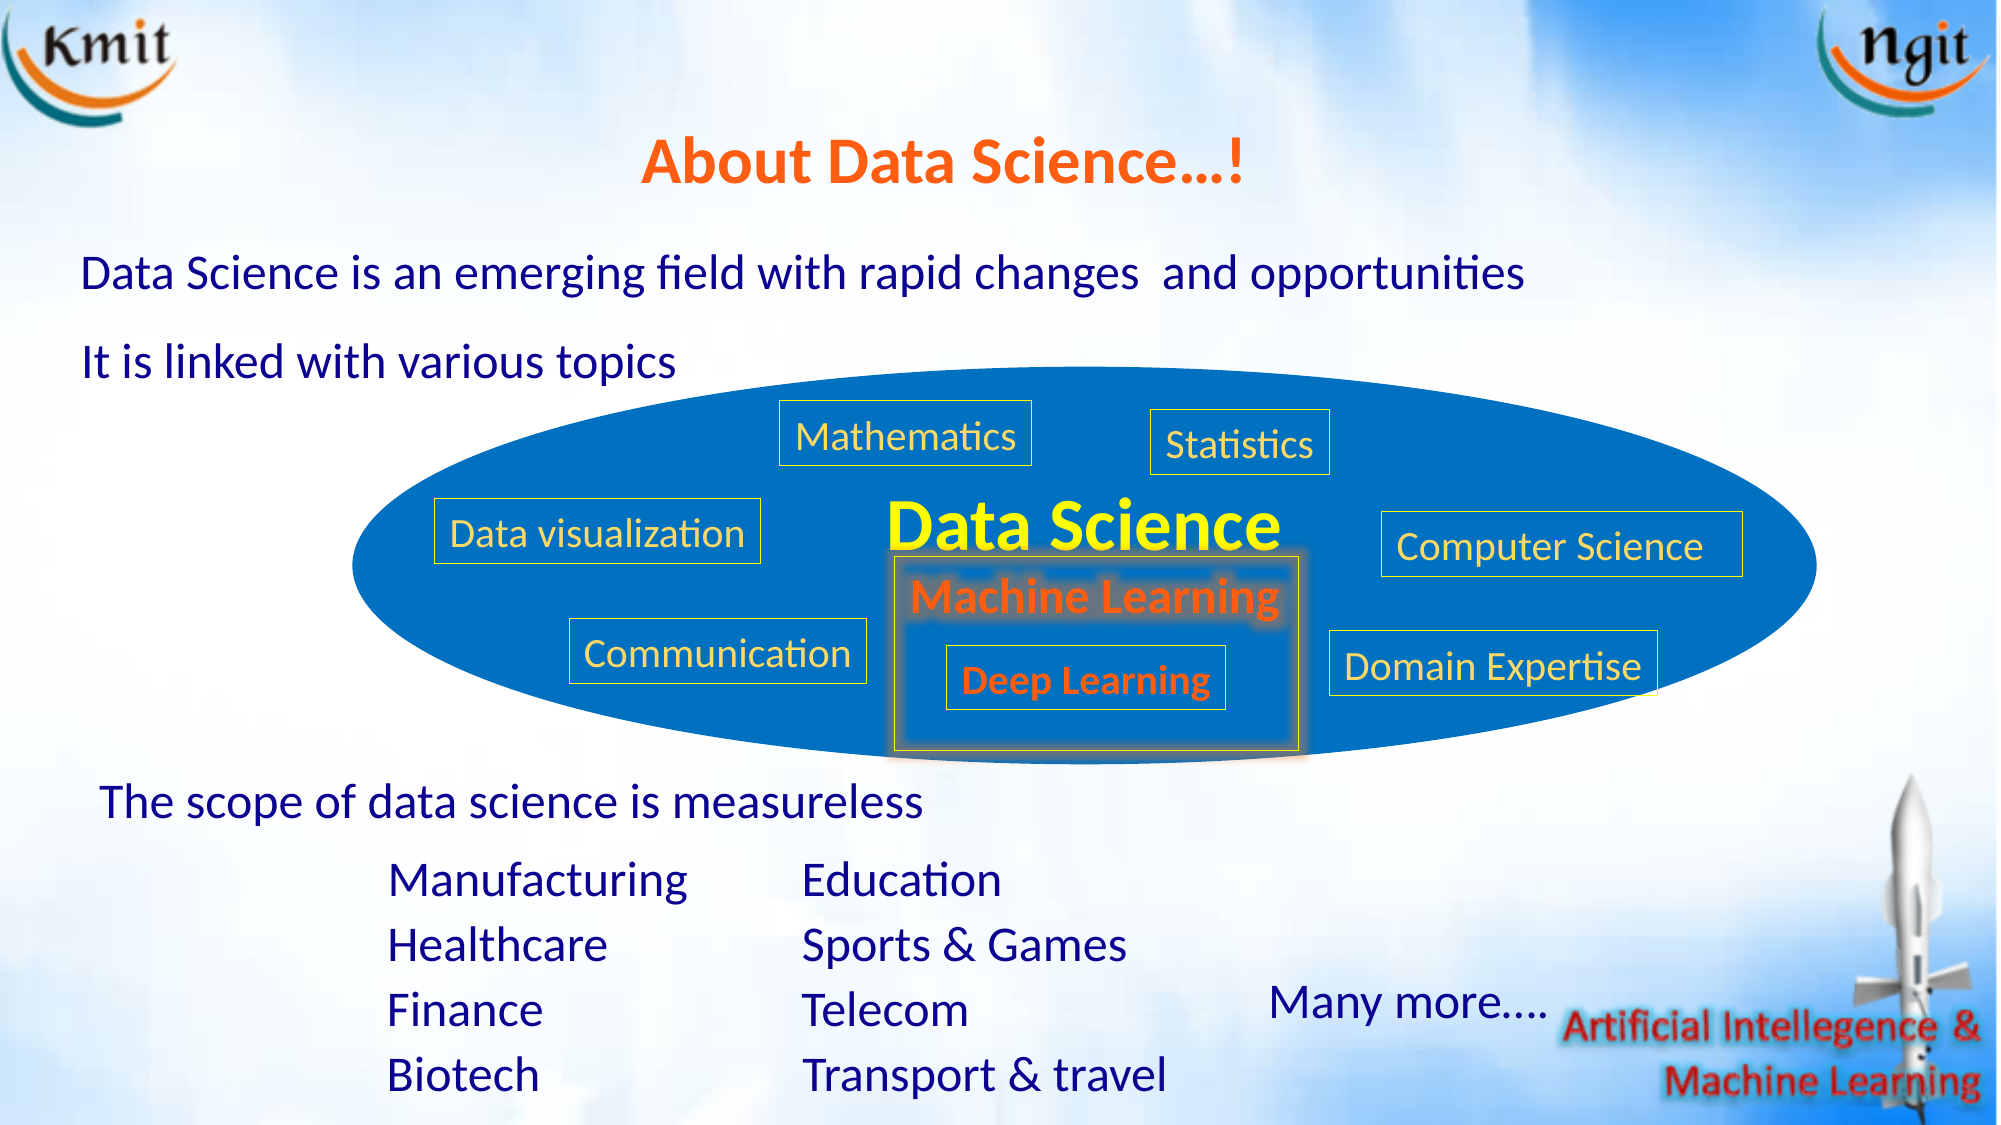

About Data Science…!
Data Science is an emerging field with rapid changes  and opportunities
It is linked with various topics
Data Science

Mathematics
Statistics
Data visualization
Computer Science
Machine Learning

Communication
Domain Expertise
Deep Learning
The scope of data science is measureless
Manufacturing
Education
Healthcare
Sports & Games
Many more….
Finance
Telecom
Biotech
Transport & travel